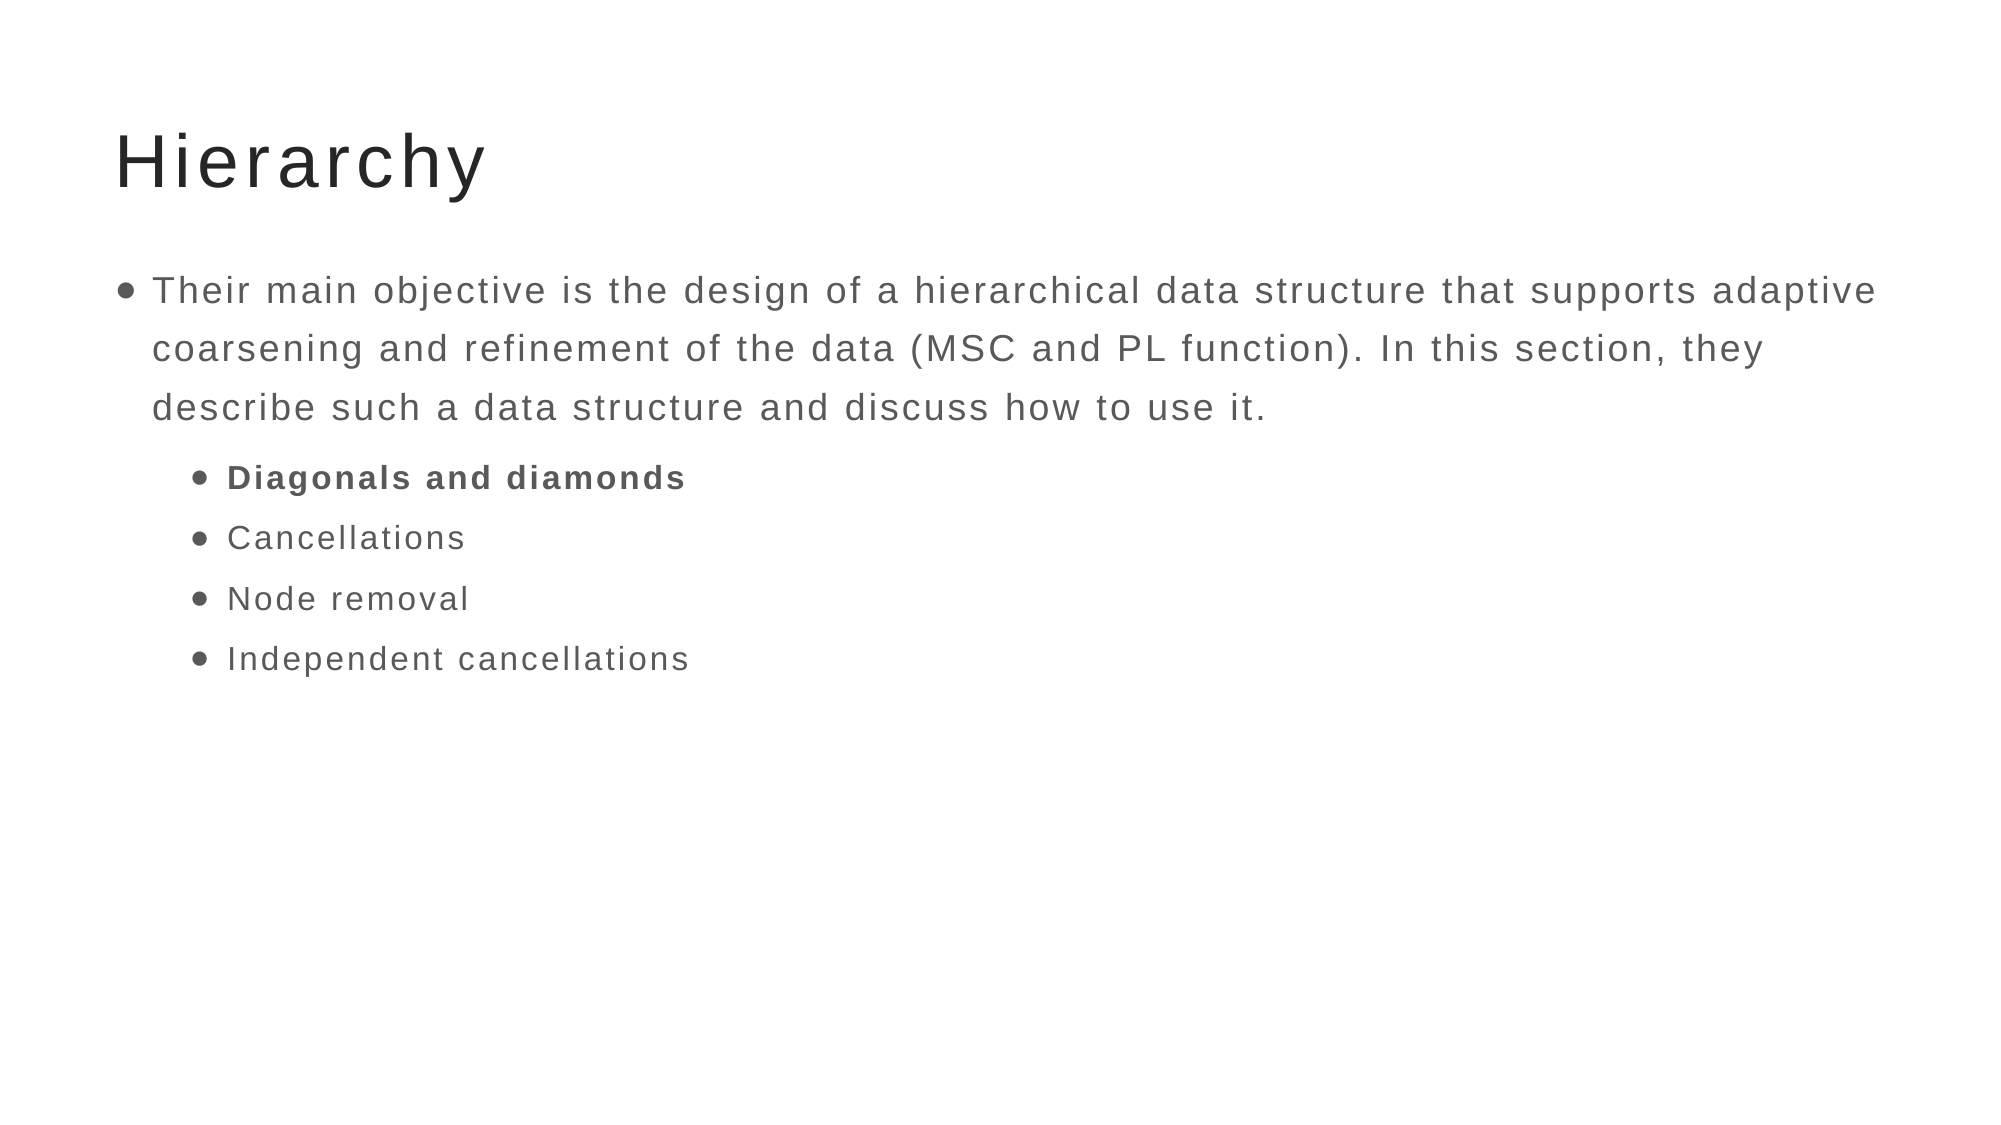

# Hierarchy
Their main objective is the design of a hierarchical data structure that supports adaptive coarsening and refinement of the data (MSC and PL function). In this section, they describe such a data structure and discuss how to use it.
Diagonals and diamonds
Cancellations
Node removal
Independent cancellations